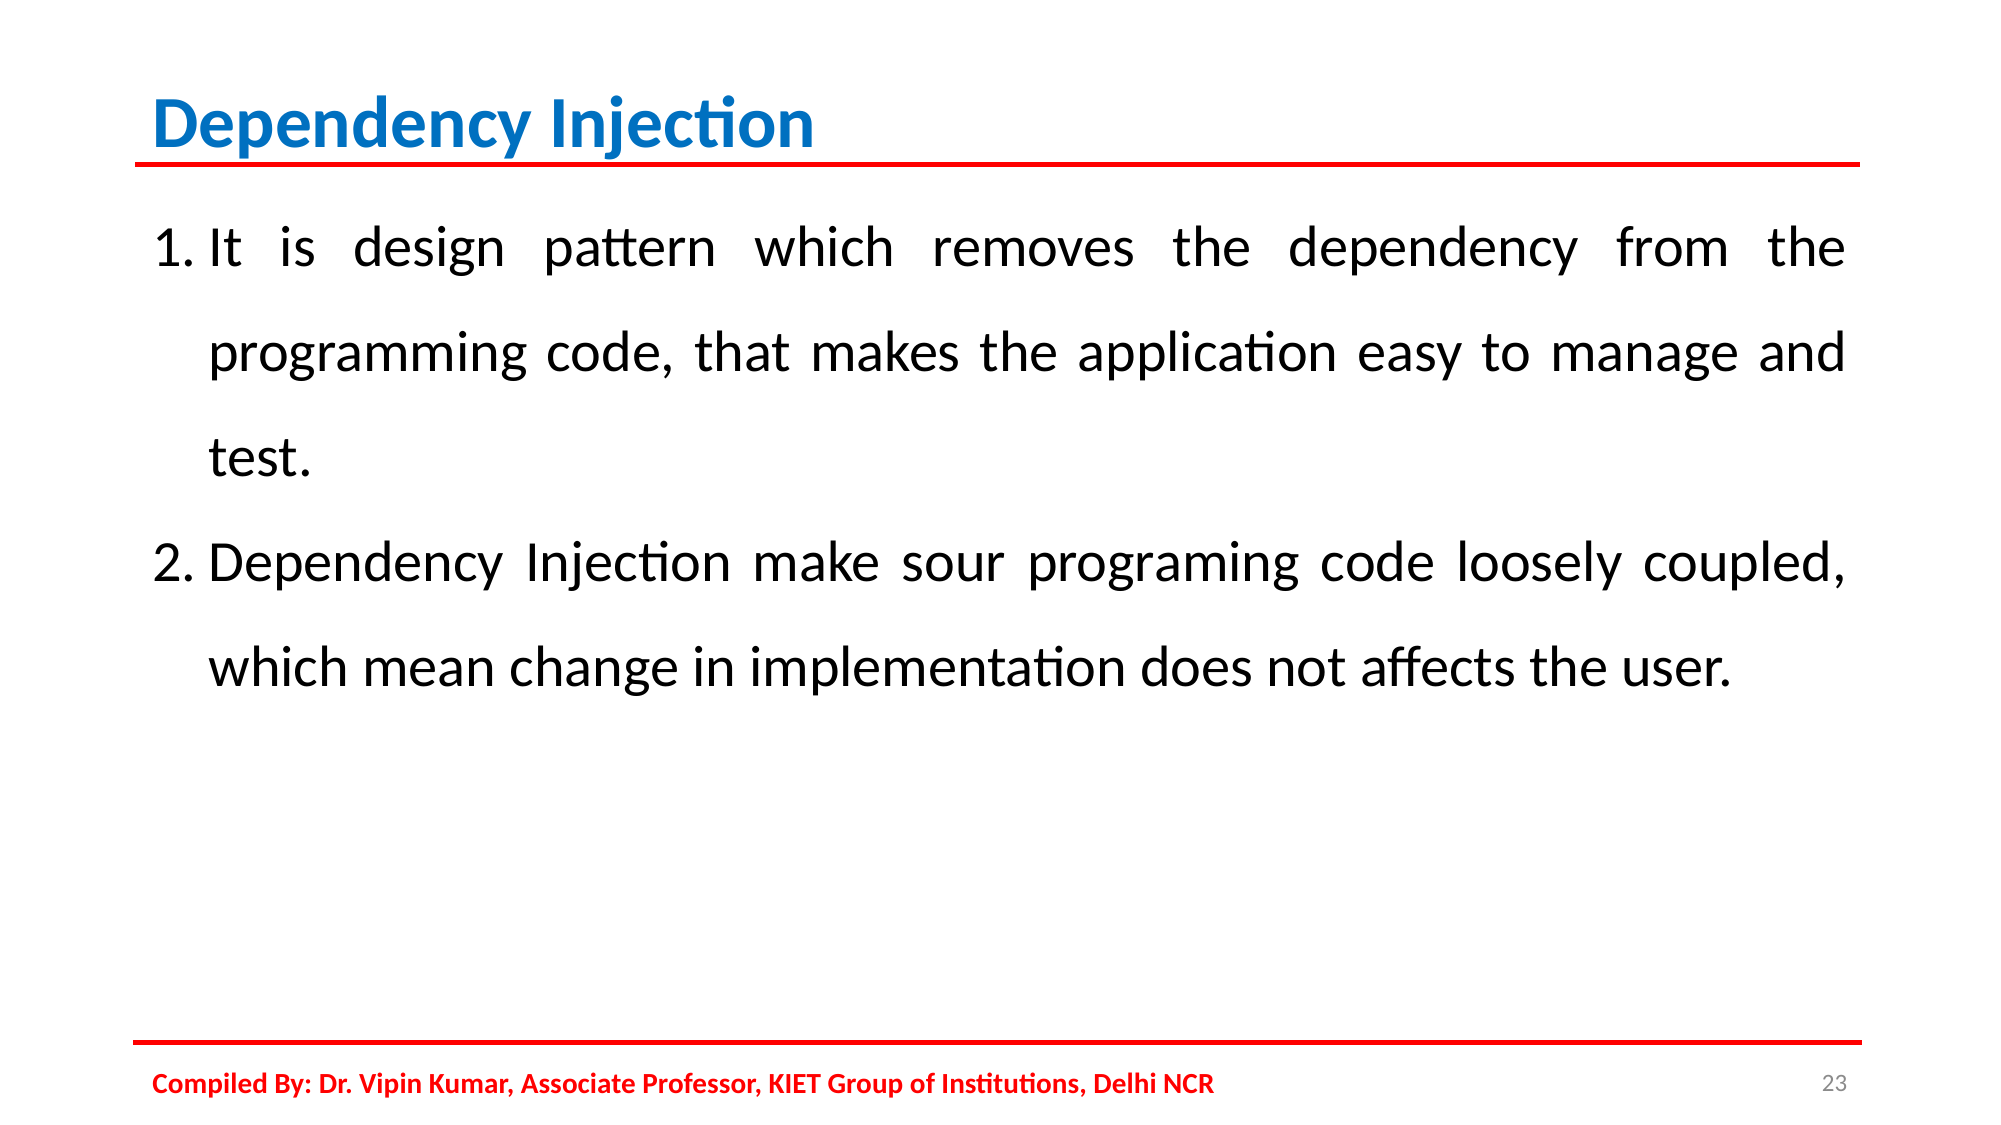

# Dependency Injection
It is design pattern which removes the dependency from the programming code, that makes the application easy to manage and test.
Dependency Injection make sour programing code loosely coupled, which mean change in implementation does not affects the user.
Compiled By: Dr. Vipin Kumar, Associate Professor, KIET Group of Institutions, Delhi NCR
23